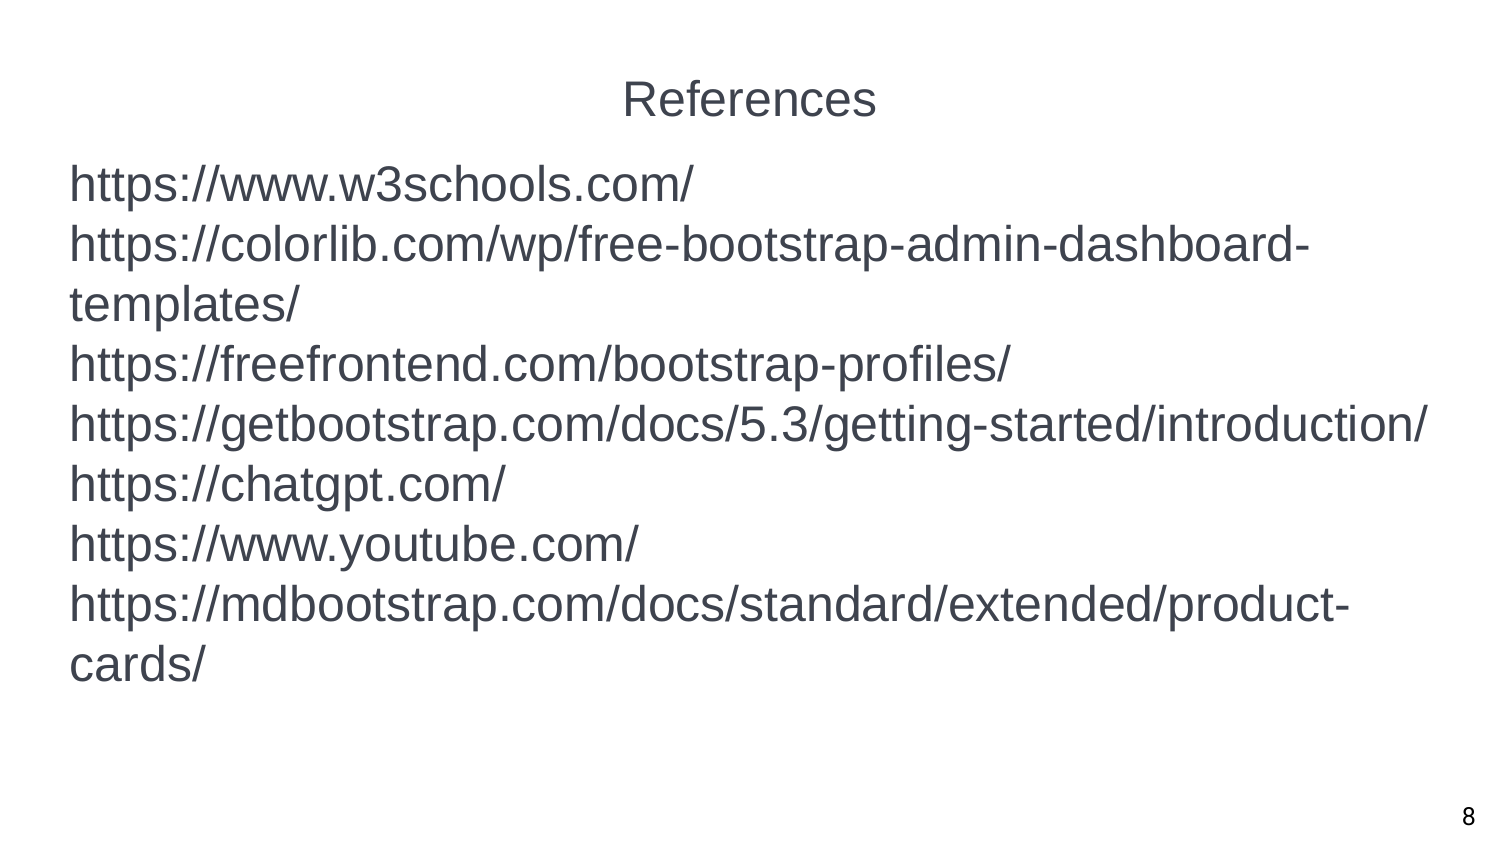

# References
https://www.w3schools.com/
https://colorlib.com/wp/free-bootstrap-admin-dashboard-templates/
https://freefrontend.com/bootstrap-profiles/
https://getbootstrap.com/docs/5.3/getting-started/introduction/
https://chatgpt.com/
https://www.youtube.com/
https://mdbootstrap.com/docs/standard/extended/product-cards/
8